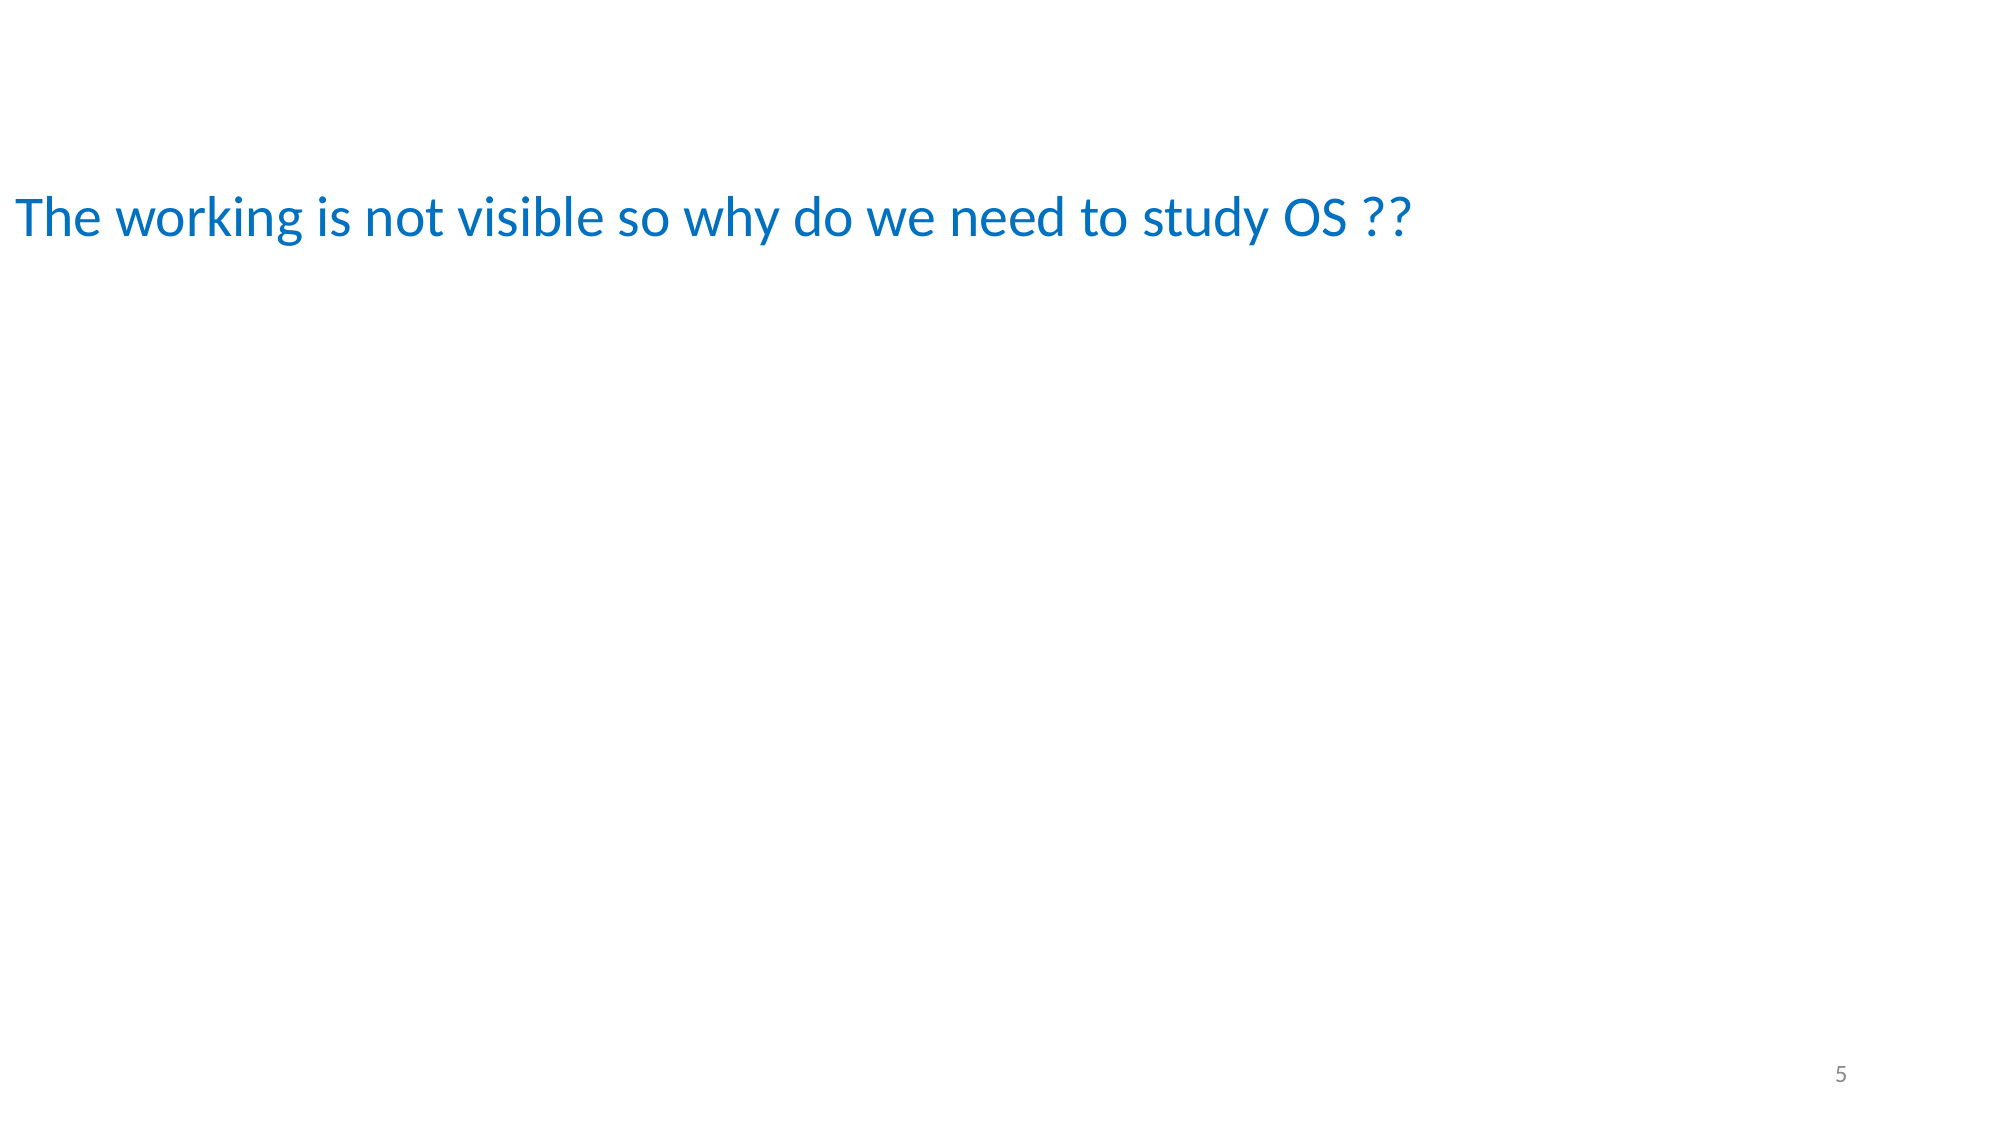

The working is not visible so why do we need to study OS ??
5